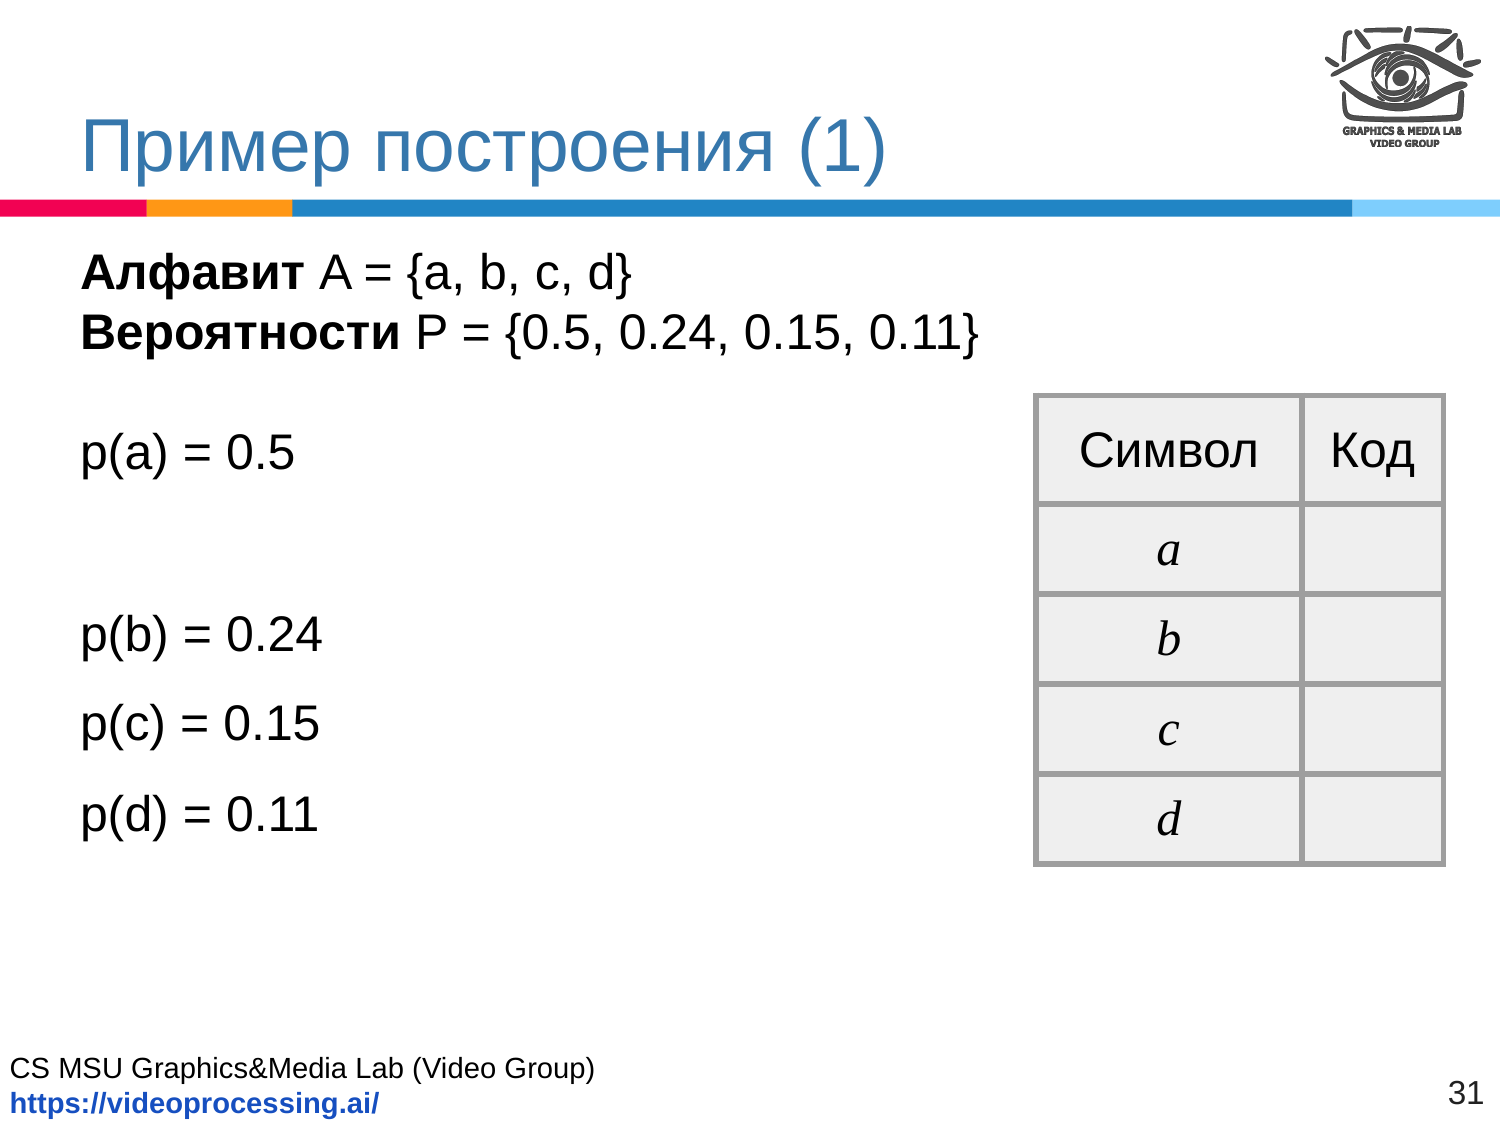

# Пример построения (1)
Алфавит A = {a, b, c, d}
Вероятности P = {0.5, 0.24, 0.15, 0.11}

| Символ | Код |
| --- | --- |
| a |  |
| b |  |
| c |  |
| d |  |
p(a) = 0.5
p(b) = 0.24
p(c) = 0.15
p(d) = 0.11
31